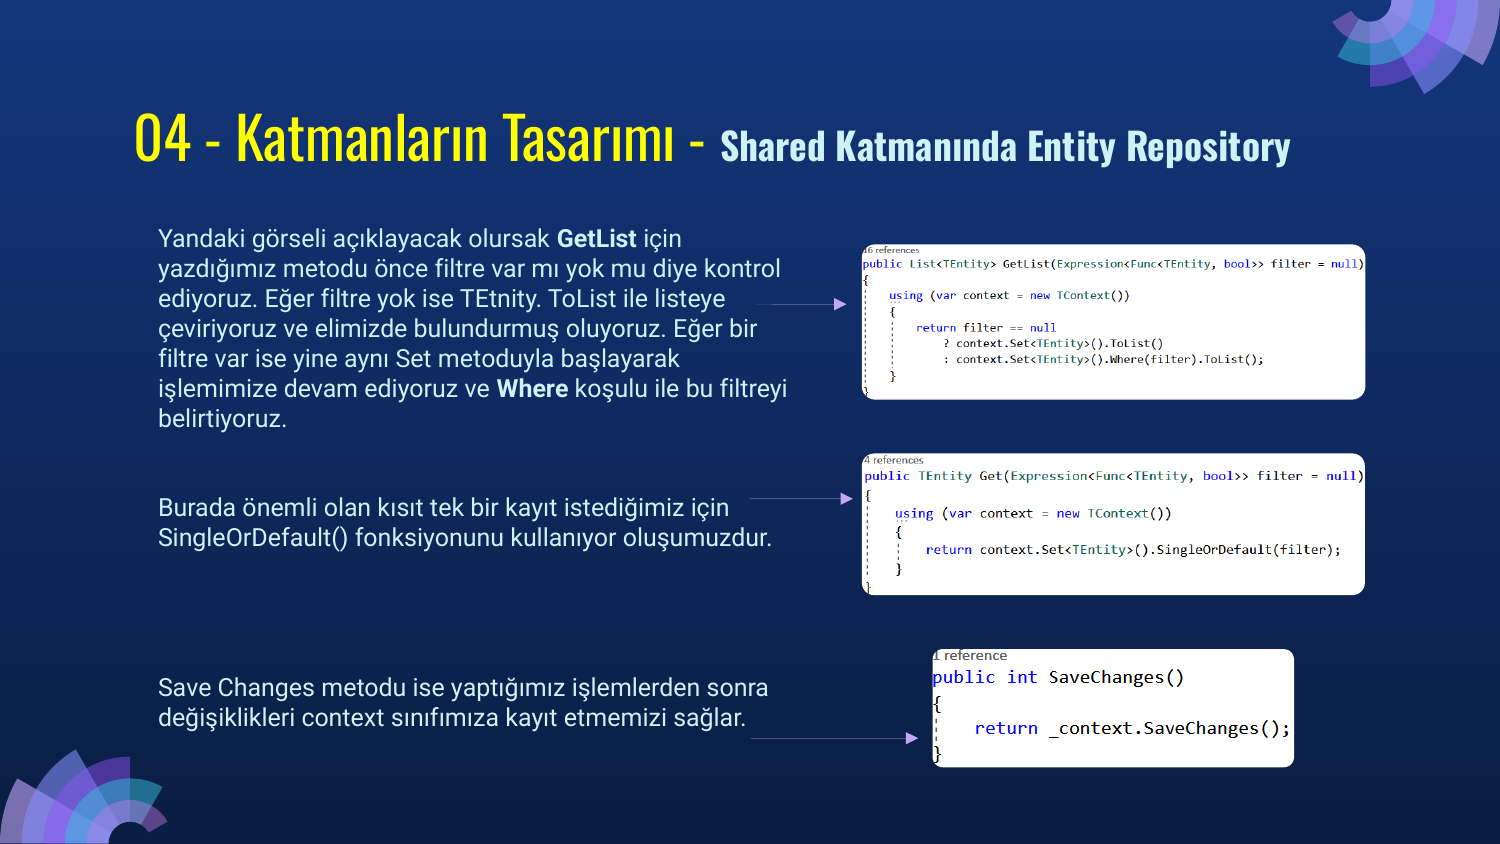

04 - Katmanların Tasarımı - Shared Katmanında Entity Repository
# Yandaki görseli açıklayacak olursak GetList için yazdığımız metodu önce filtre var mı yok mu diye kontrol ediyoruz. Eğer filtre yok ise TEtnity. ToList ile listeye çeviriyoruz ve elimizde bulundurmuş oluyoruz. Eğer bir filtre var ise yine aynı Set metoduyla başlayarak işlemimize devam ediyoruz ve Where koşulu ile bu filtreyi belirtiyoruz.

Burada önemli olan kısıt tek bir kayıt istediğimiz için SingleOrDefault() fonksiyonunu kullanıyor oluşumuzdur.

Save Changes metodu ise yaptığımız işlemlerden sonra değişiklikleri context sınıfımıza kayıt etmemizi sağlar.